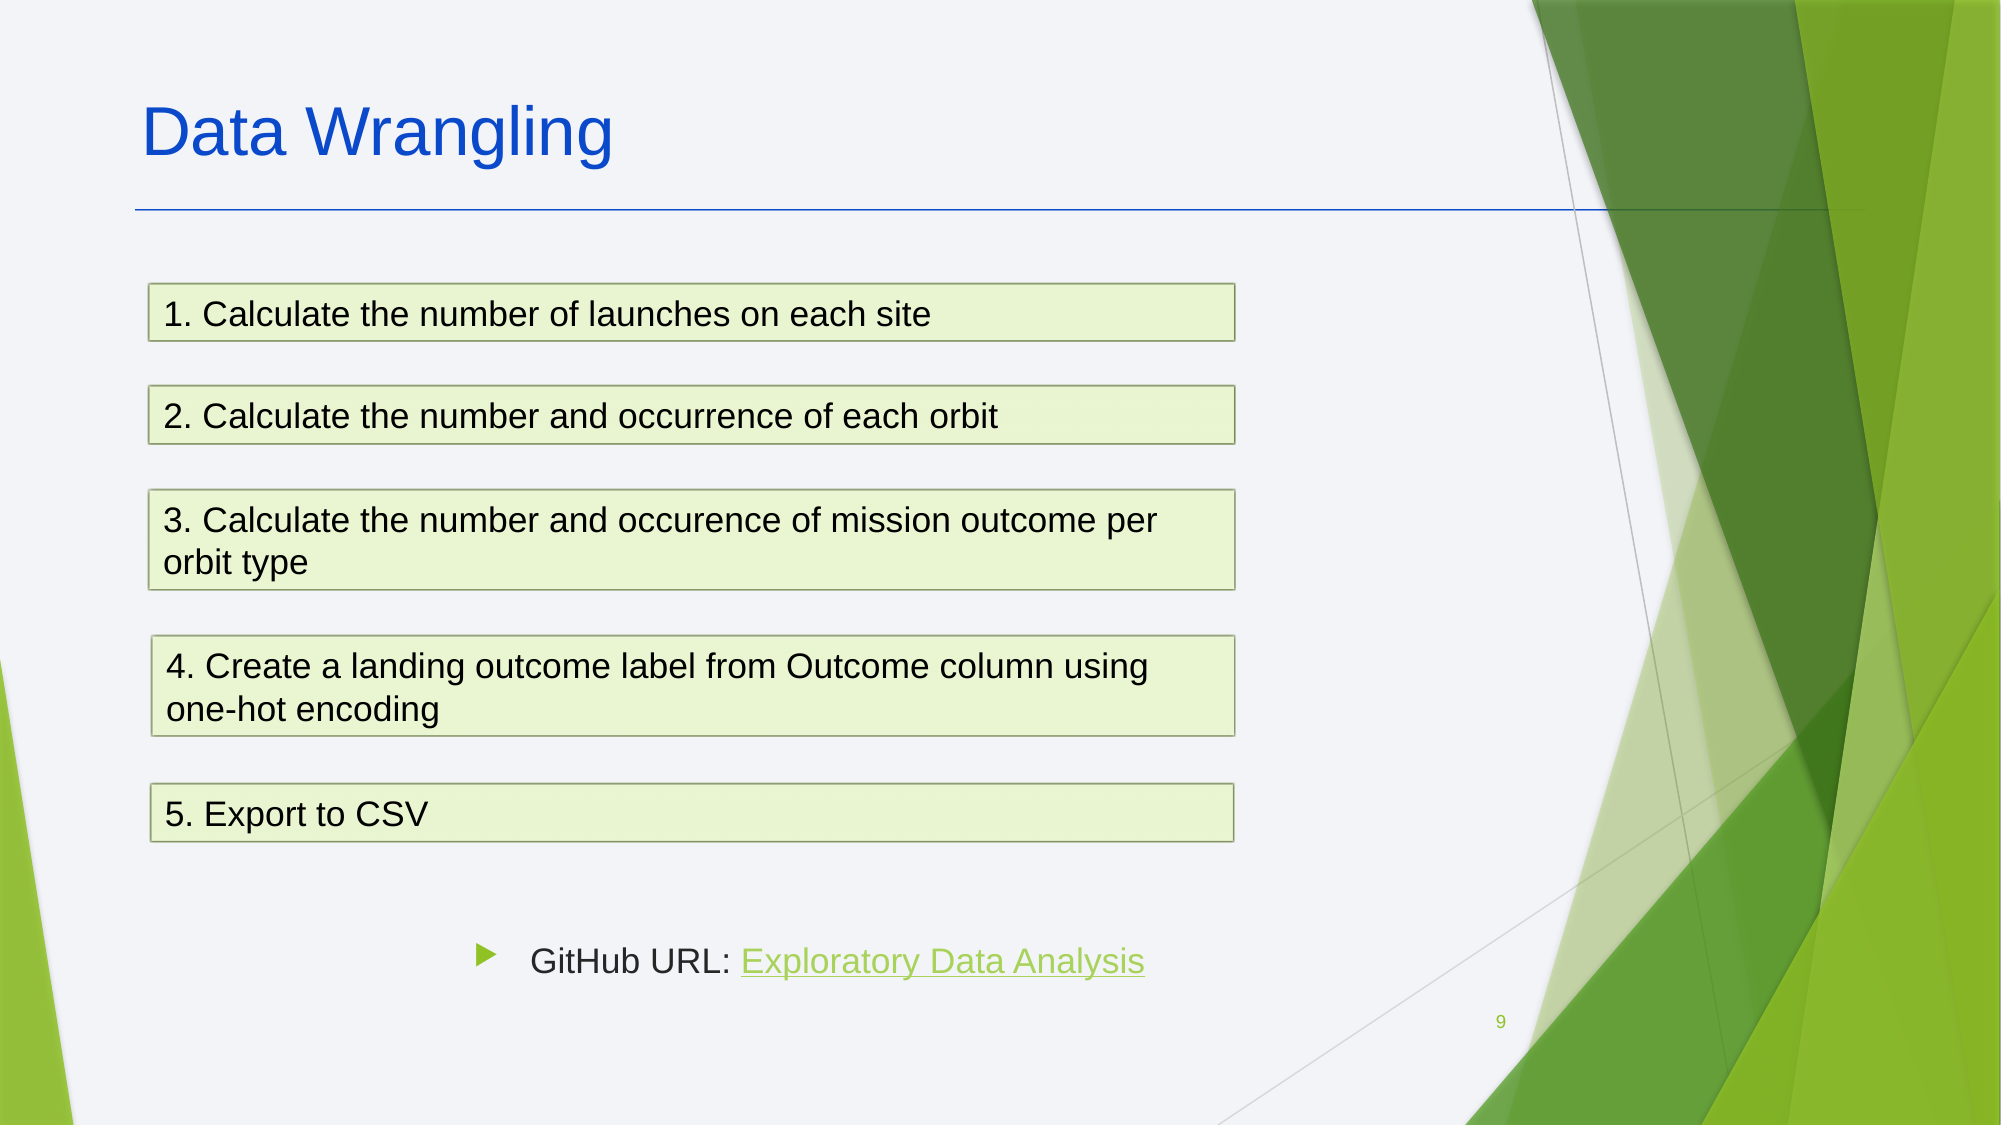

Data Wrangling
1. Calculate the number of launches on each site
2. Calculate the number and occurrence of each orbit
3. Calculate the number and occurence of mission outcome per orbit type
4. Create a landing outcome label from Outcome column using one-hot encoding
5. Export to CSV
GitHub URL: Exploratory Data Analysis

9